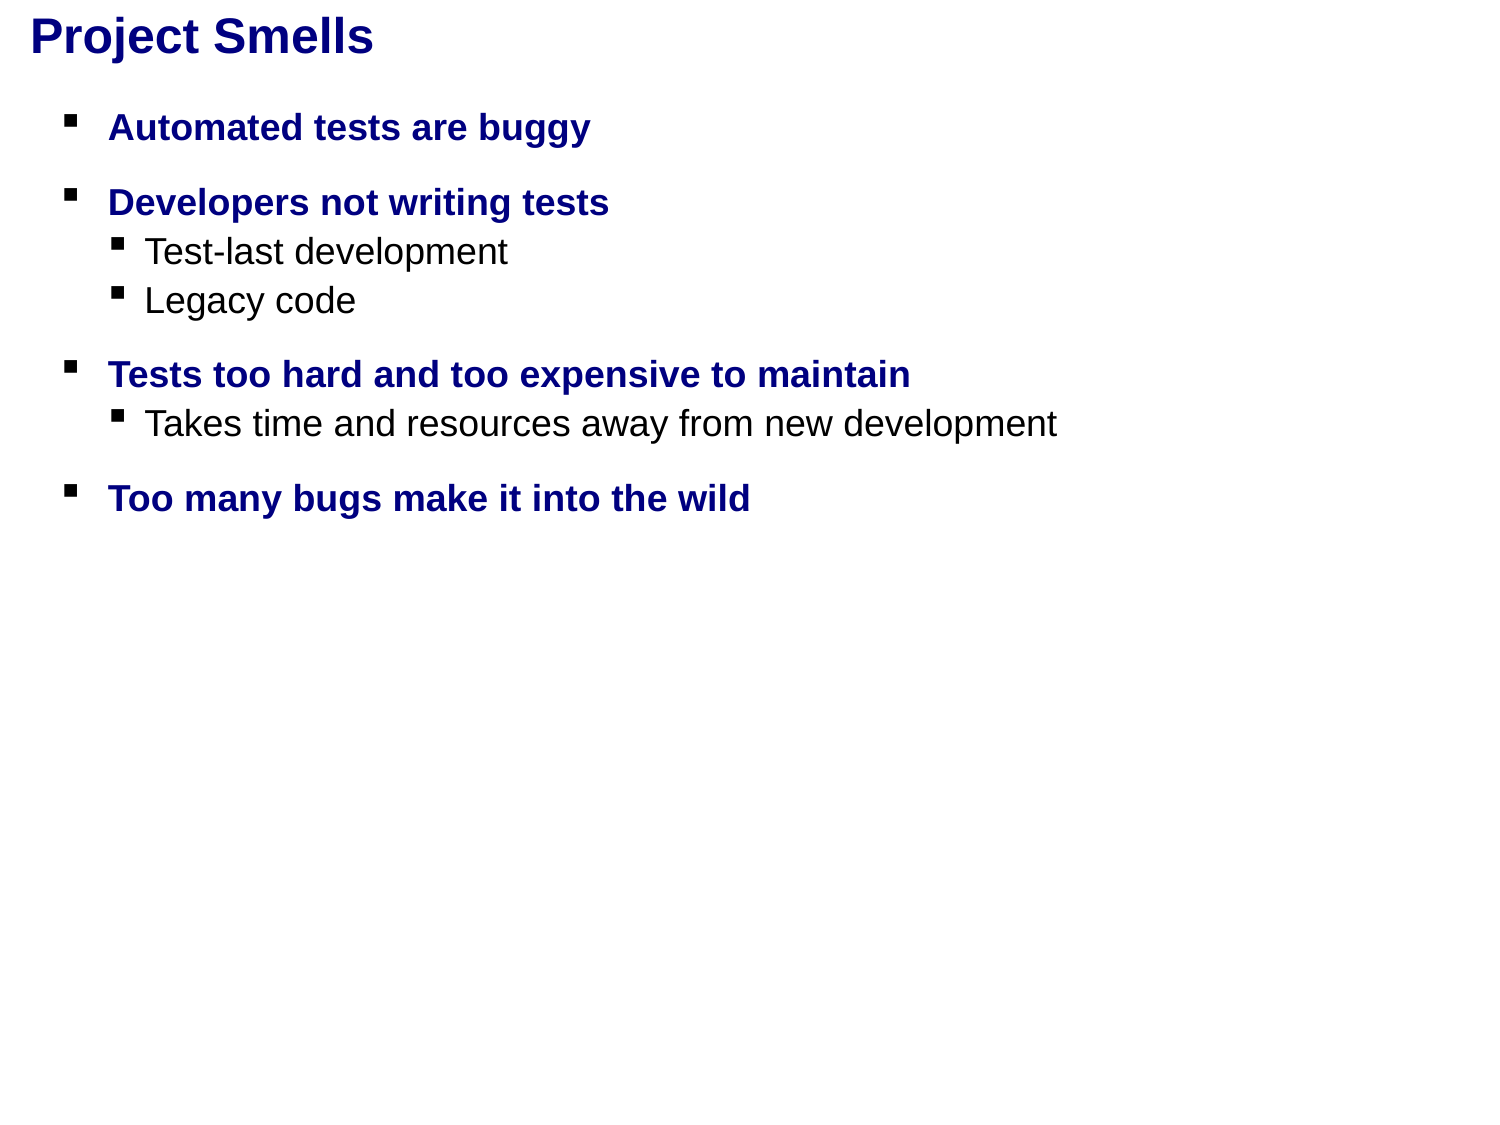

# Project Smells
Automated tests are buggy
Developers not writing tests
Test-last development
Legacy code
Tests too hard and too expensive to maintain
Takes time and resources away from new development
Too many bugs make it into the wild